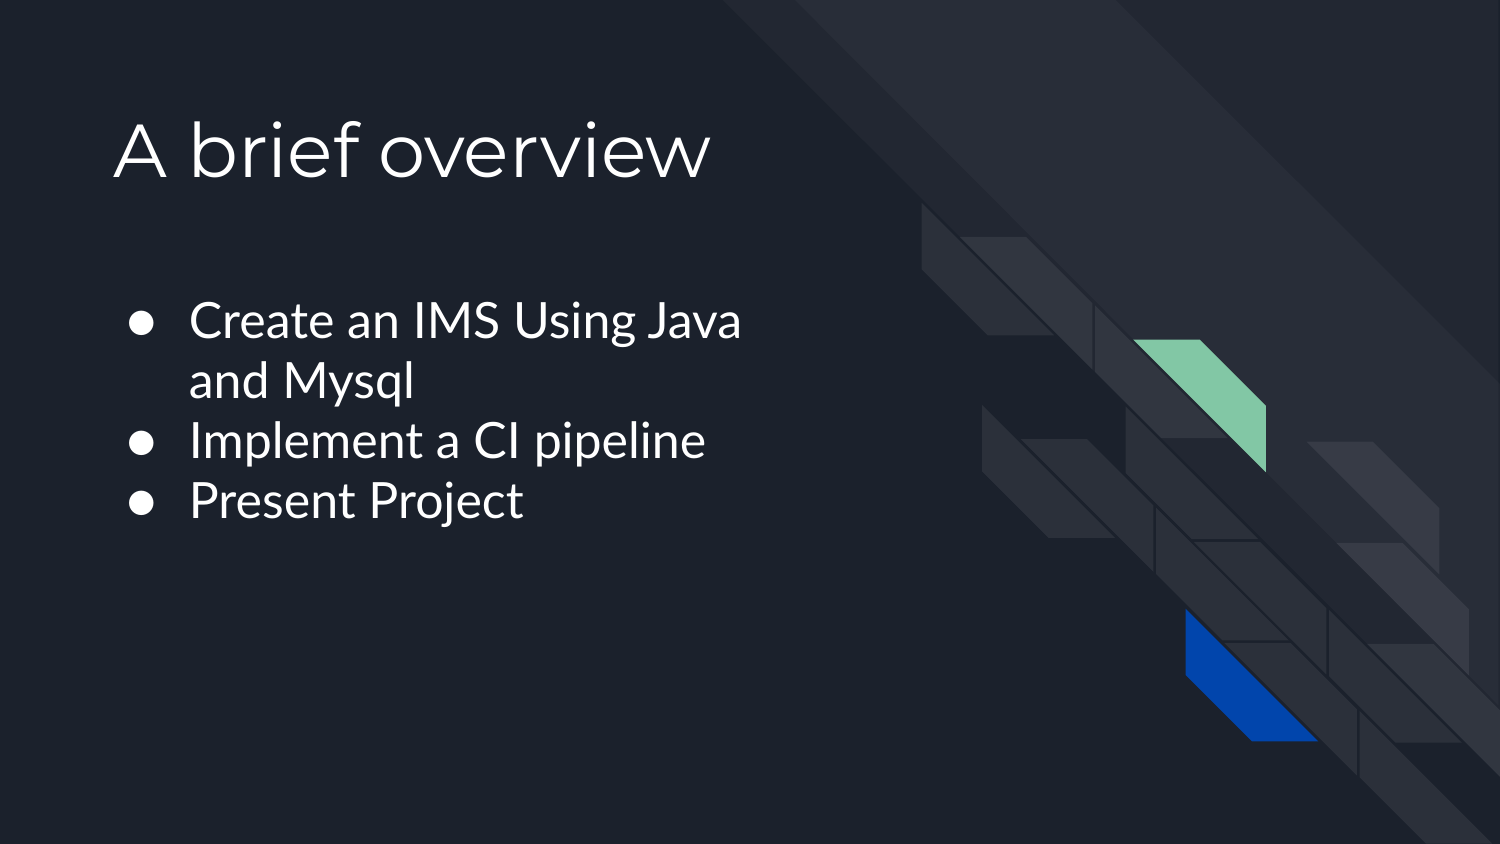

# A brief overview
Create an IMS Using Java and Mysql
Implement a CI pipeline
Present Project